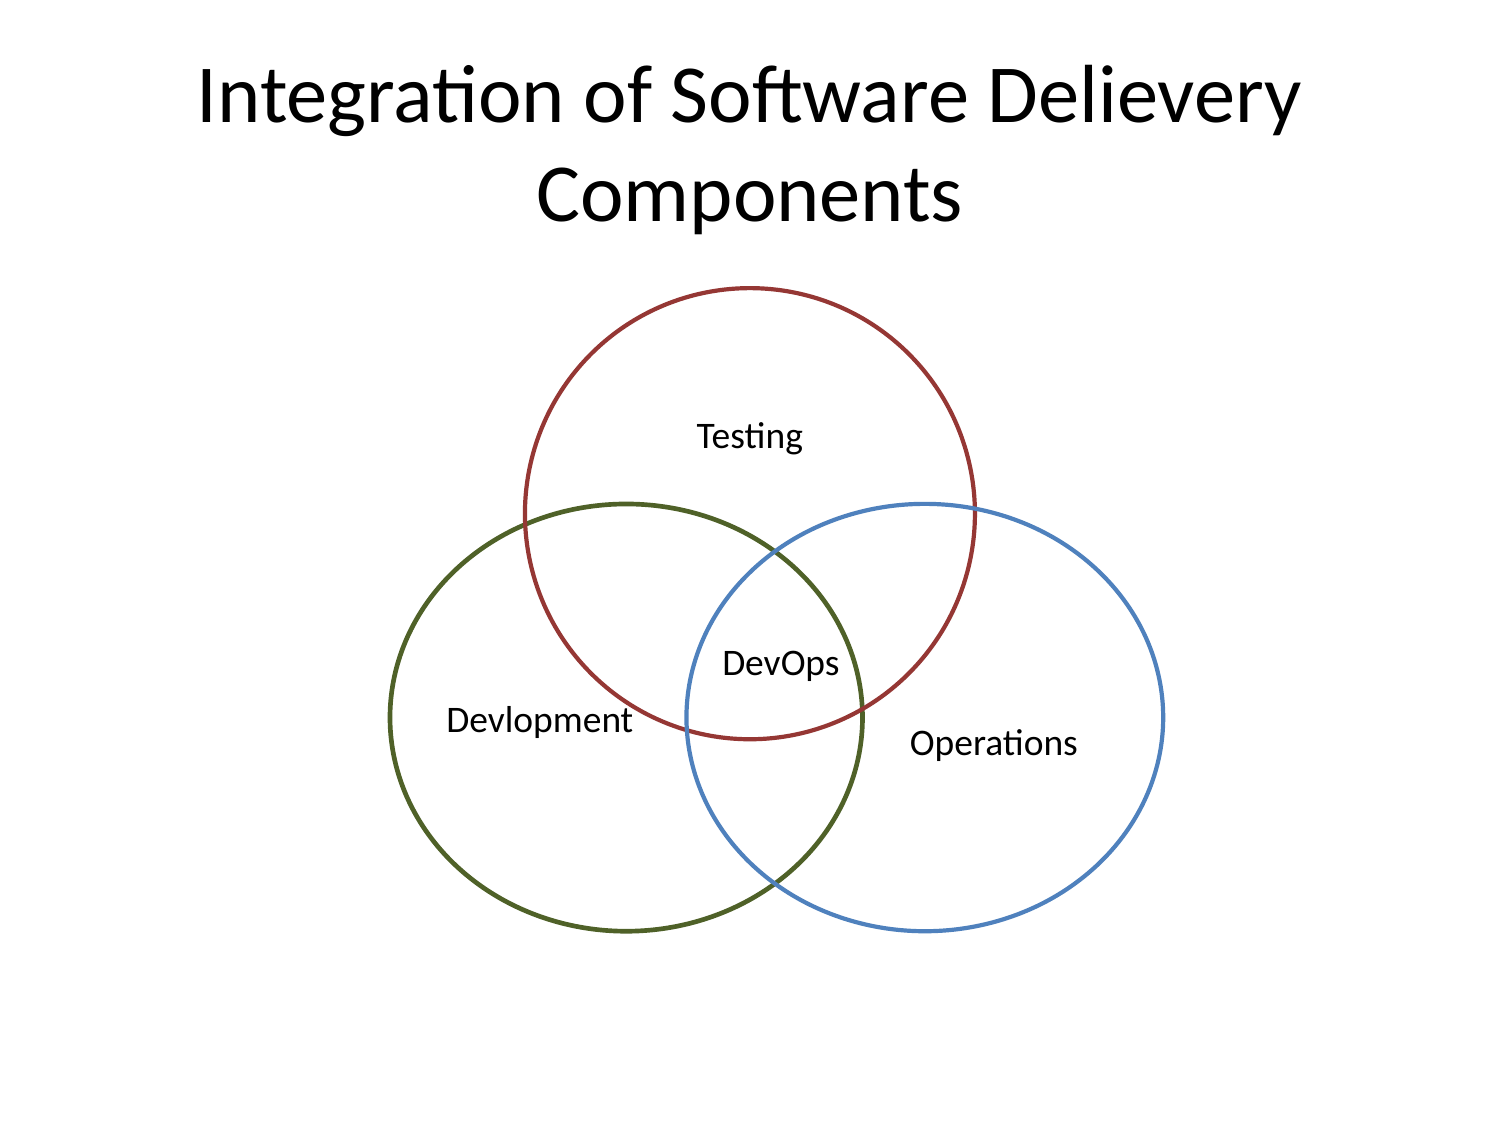

# Integration of Software Delievery Components

Testing
                                                        Operations

DevOps
                        Devlopment